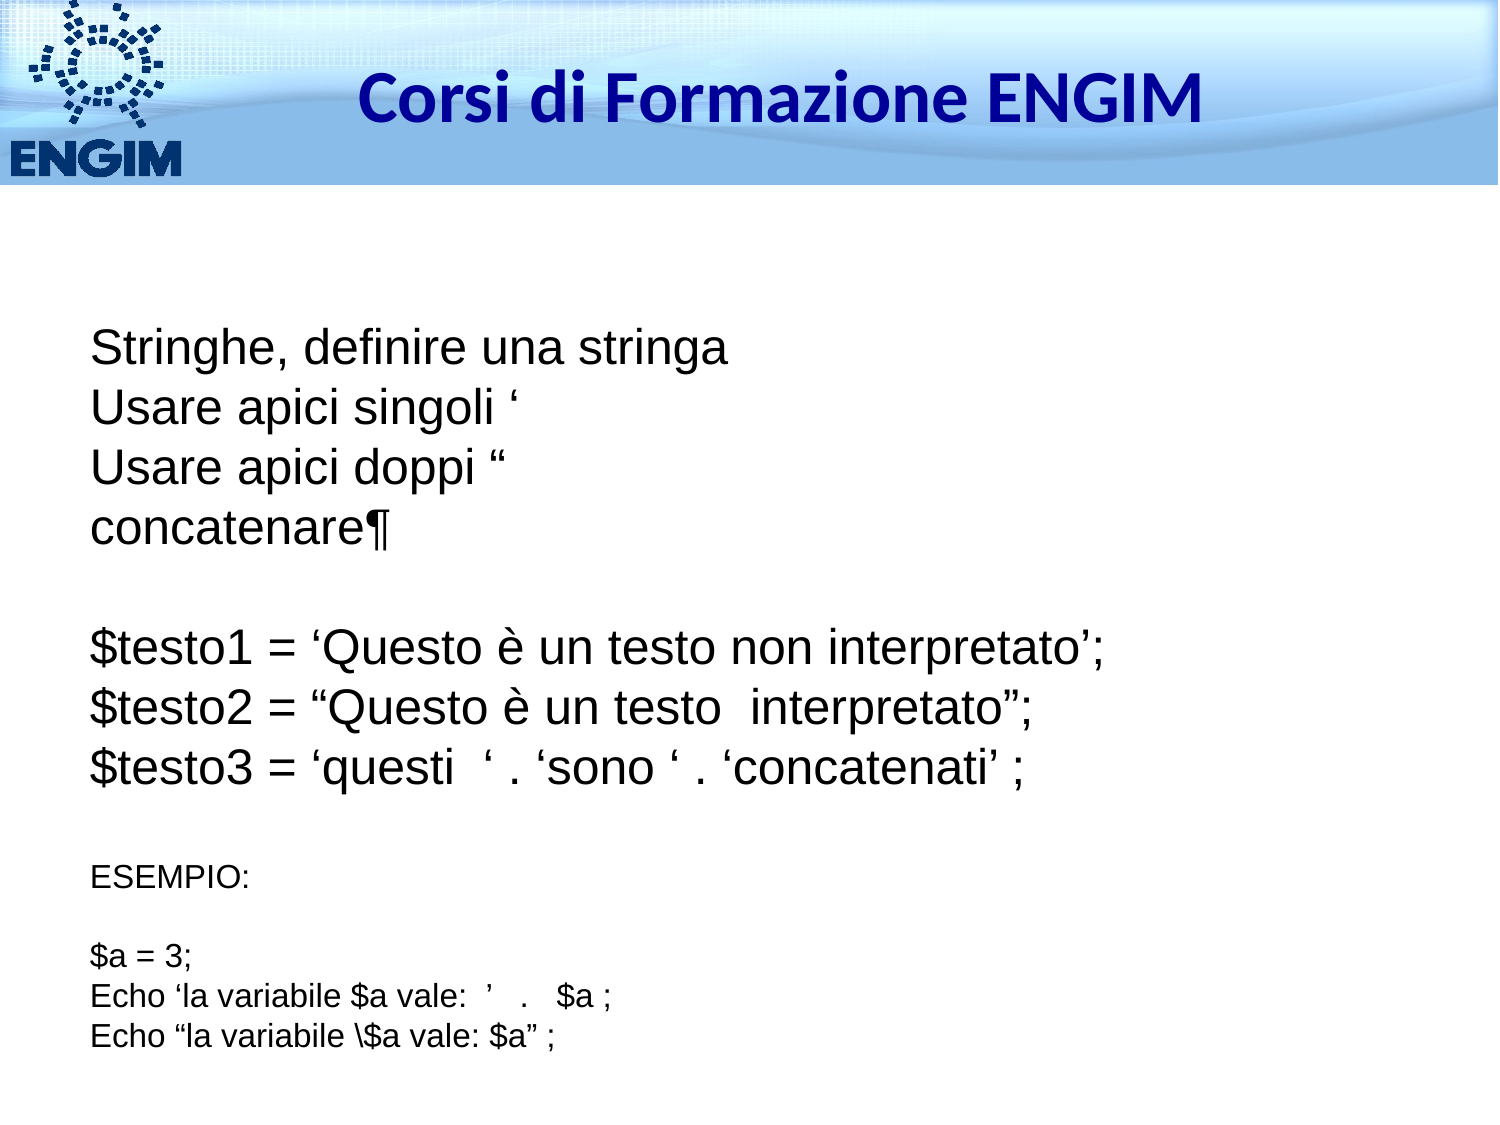

Corsi di Formazione ENGIM

Stringhe, definire una stringa
Usare apici singoli ‘
Usare apici doppi “
concatenare¶

$testo1 = ‘Questo è un testo non interpretato’;
$testo2 = “Questo è un testo  interpretato”;
$testo3 = ‘questi  ‘ . ‘sono ‘ . ‘concatenati’ ;

ESEMPIO:

$a = 3;
Echo ‘la variabile $a vale:  ’   .   $a ;
Echo “la variabile \$a vale: $a” ;